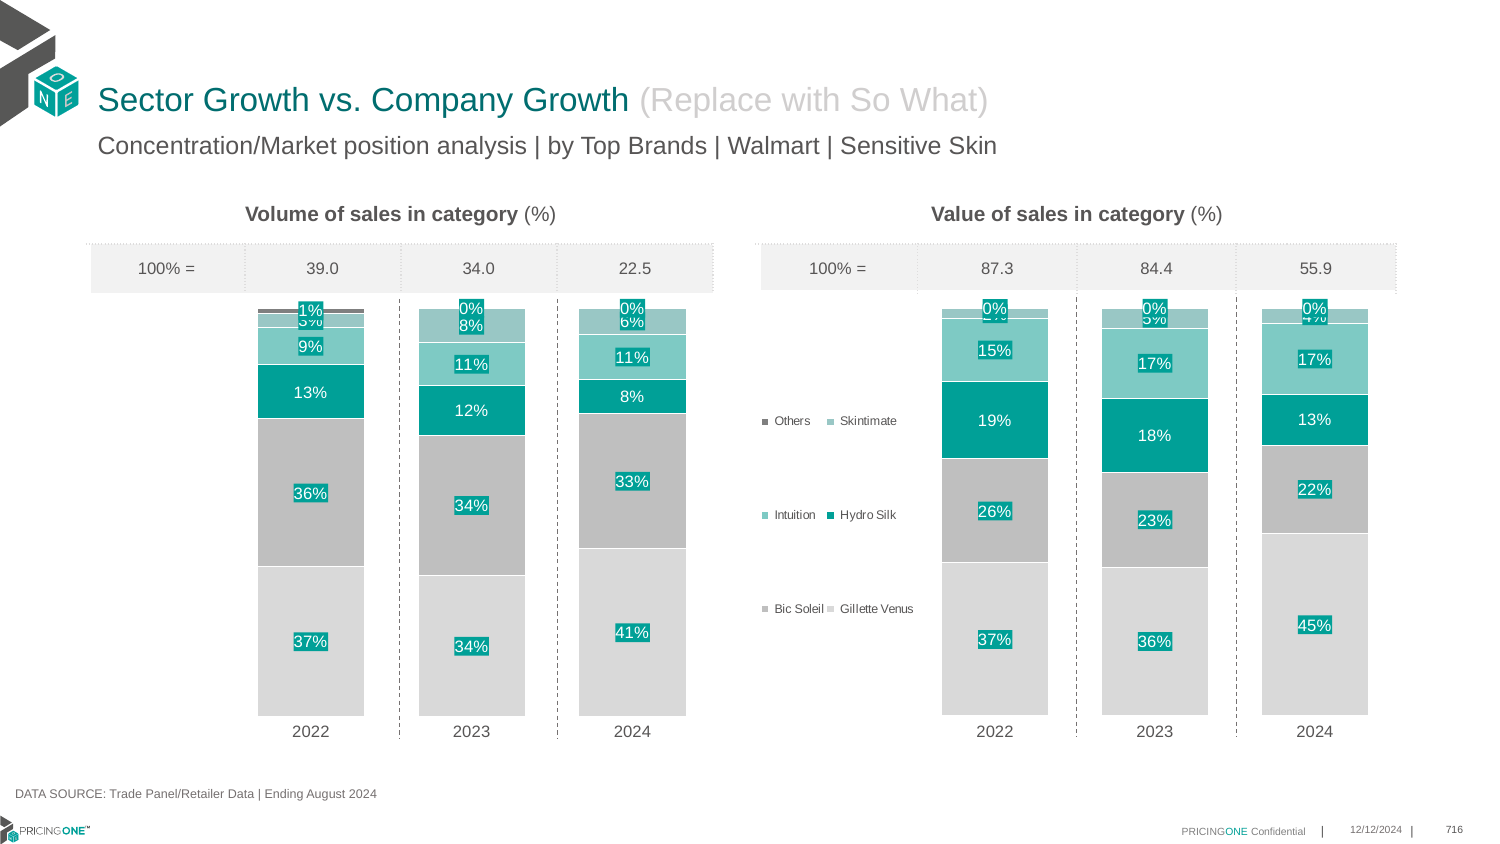

# Sector Growth vs. Company Growth (Replace with So What)
Concentration/Market position analysis | by Top Brands | Walmart | Sensitive Skin
| Volume of sales in category (%) |  |  |  |
| --- | --- | --- | --- |
| 100% = | 39.0 | 34.0 | 22.5 |
| Value of sales in category (%) |  |  |  |
| --- | --- | --- | --- |
| 100% = | 87.3 | 84.4 | 55.9 |

### Chart

| Category | Gillette Venus | Bic Soleil | Hydro Silk | Intuition | Skintimate | Others |
|---|---|---|---|---|---|---|
| 2022 | 0.36633511613120967 | 0.3626835077883948 | 0.13180321408630133 | 0.09175283782006025 | 0.03495638390847168 | 0.01246894026556225 |
| 2023 | 0.3447256778485461 | 0.34453567052642037 | 0.12031337226202171 | 0.1061573116392363 | 0.08421951659252555 | 4.8451131250023e-05 |
| 2024 | 0.4103482836125823 | 0.3321371581616453 | 0.08175468999163824 | 0.1123433913076664 | 0.06339892792955736 | 1.7548996910443558e-05 |

### Chart

| Category | Gillette Venus | Bic Soleil | Hydro Silk | Intuition | Skintimate | Others |
|---|---|---|---|---|---|---|
| 2022 | 0.37496426162756596 | 0.2555029422957102 | 0.18978227782238233 | 0.15409595092268685 | 0.024190846784163562 | 0.0014637205474910863 |
| 2023 | 0.3646942825321667 | 0.23230948940594995 | 0.18206995558063704 | 0.1714032434261167 | 0.049513043049752105 | 9.986005377517204e-06 |
| 2024 | 0.4473328276638185 | 0.2163097506825313 | 0.12539532377169635 | 0.17287850698651686 | 0.03807797353791678 | 5.617357520243642e-06 |
DATA SOURCE: Trade Panel/Retailer Data | Ending August 2024

12/12/2024
716